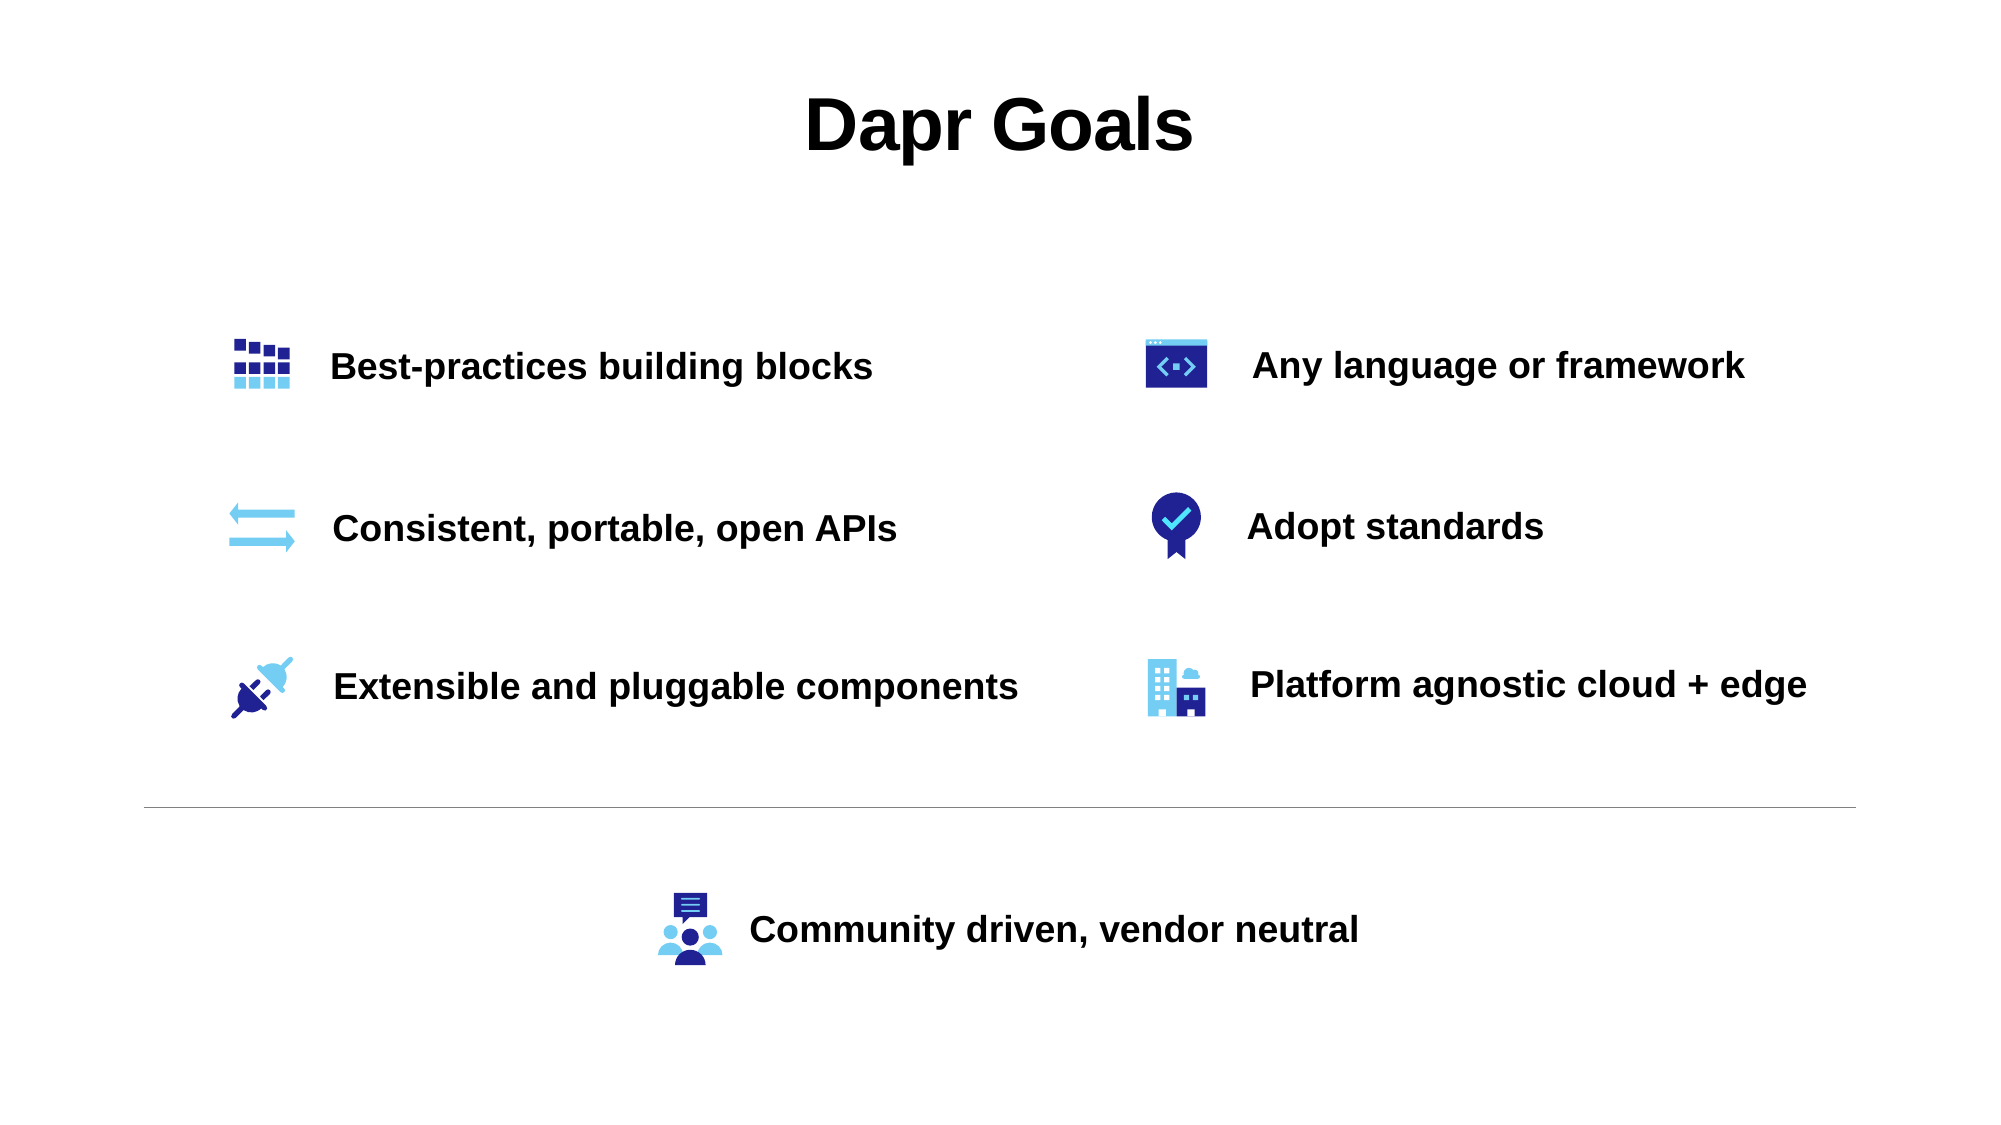

# Dapr Goals

Any language or framework

Best-practices building blocks

Adopt standards

Consistent, portable, open APIs

Extensible and pluggable components

Platform agnostic cloud + edge

Community driven, vendor neutral